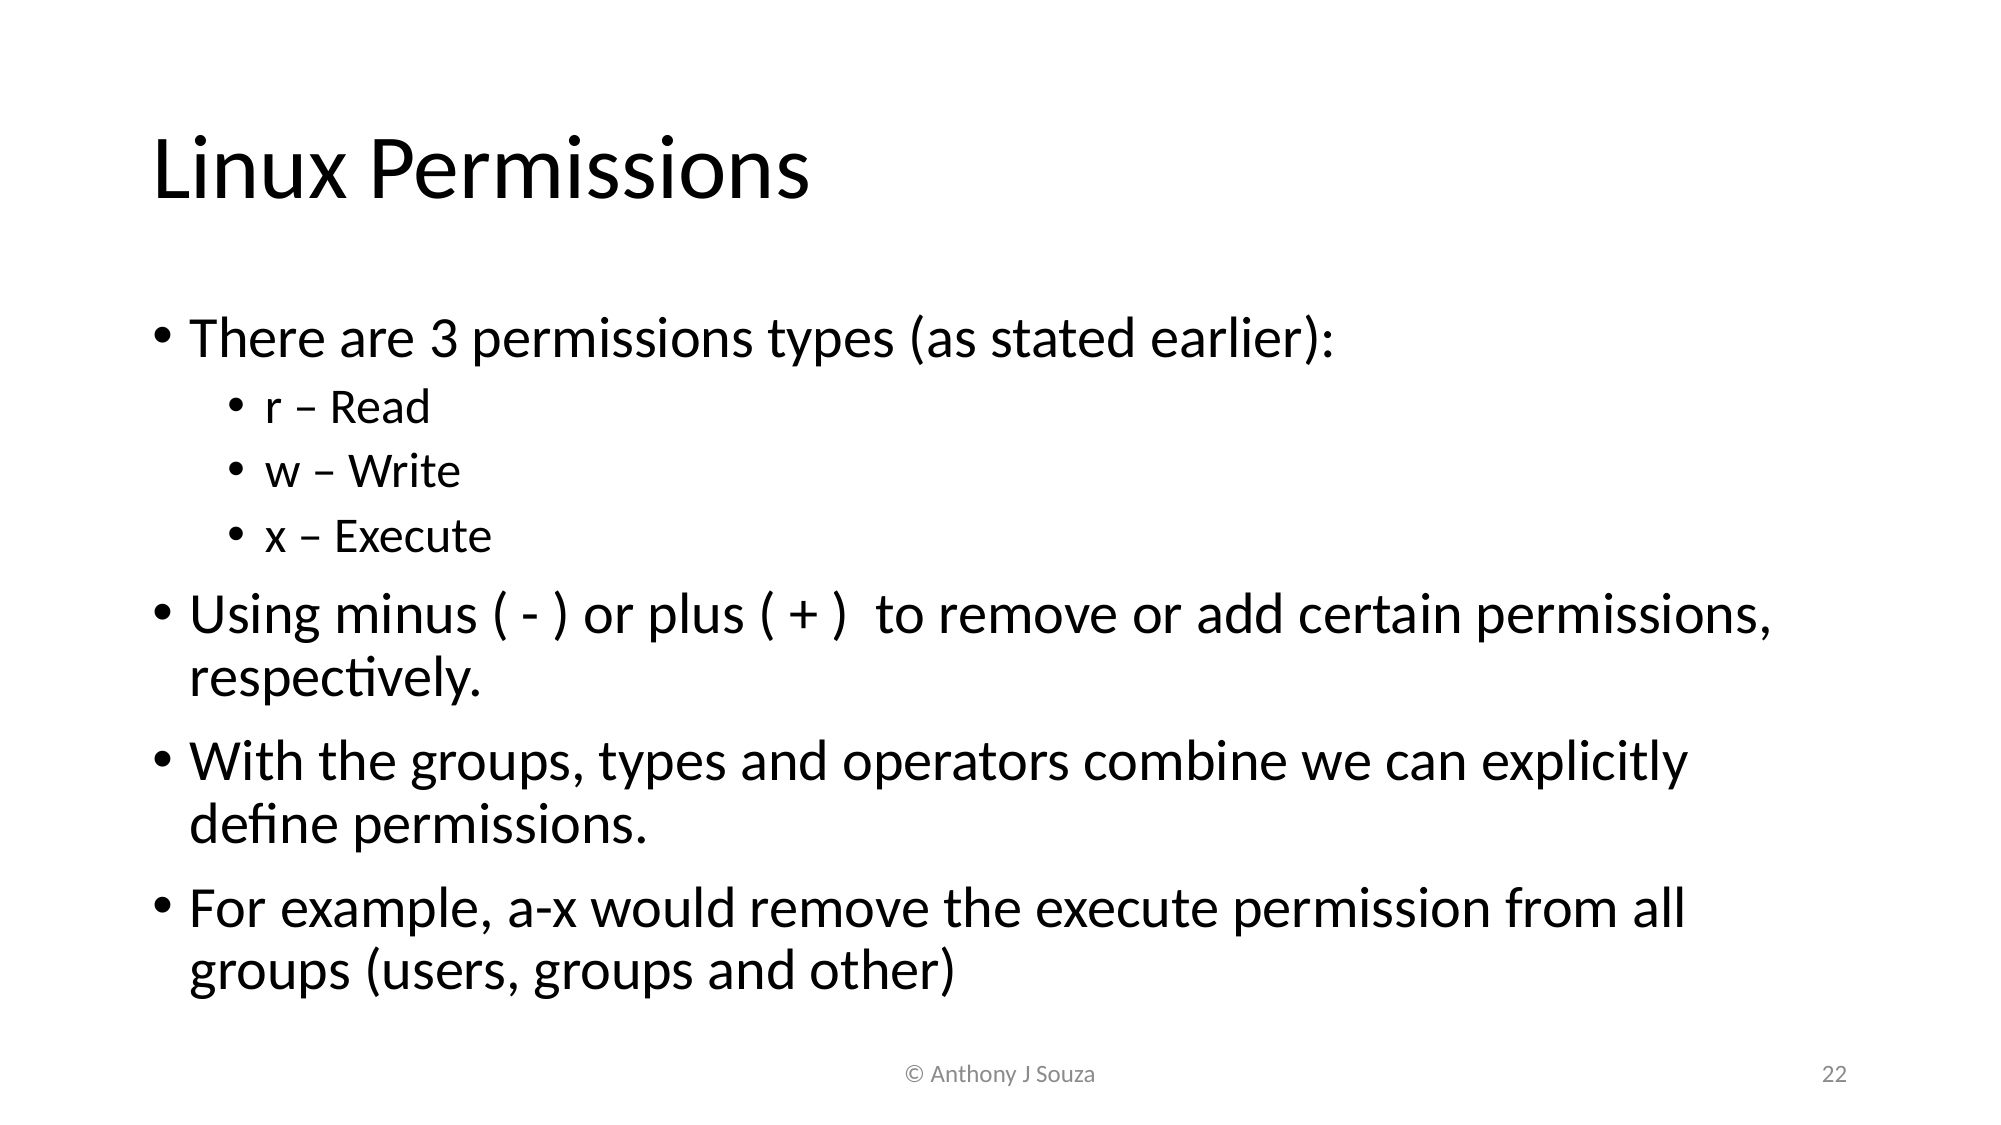

# Linux Permissions
There are 3 permissions types (as stated earlier):
r – Read
w – Write
x – Execute
Using minus ( - ) or plus ( + )  to remove or add certain permissions, respectively.
With the groups, types and operators combine we can explicitly define permissions.
For example, a-x would remove the execute permission from all groups (users, groups and other)

© Anthony J Souza
22